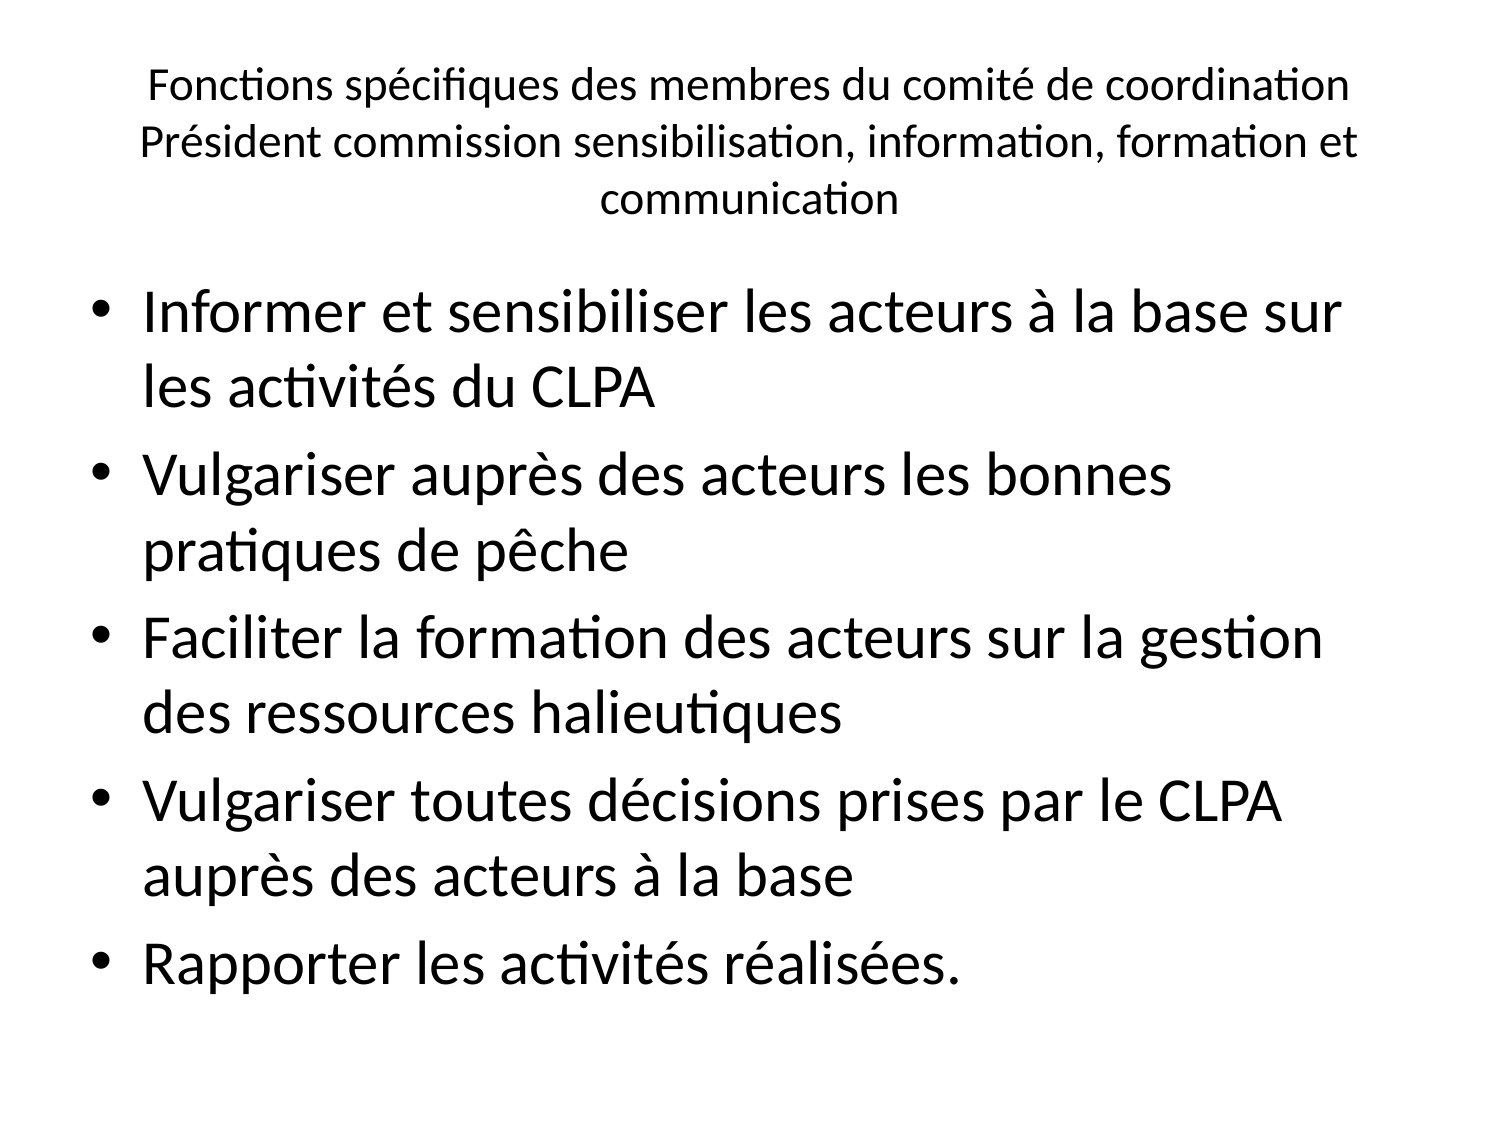

# Fonctions spécifiques des membres du comité de coordination Président commission sensibilisation, information, formation et communication
Informer et sensibiliser les acteurs à la base sur les activités du CLPA
Vulgariser auprès des acteurs les bonnes pratiques de pêche
Faciliter la formation des acteurs sur la gestion des ressources halieutiques
Vulgariser toutes décisions prises par le CLPA auprès des acteurs à la base
Rapporter les activités réalisées.